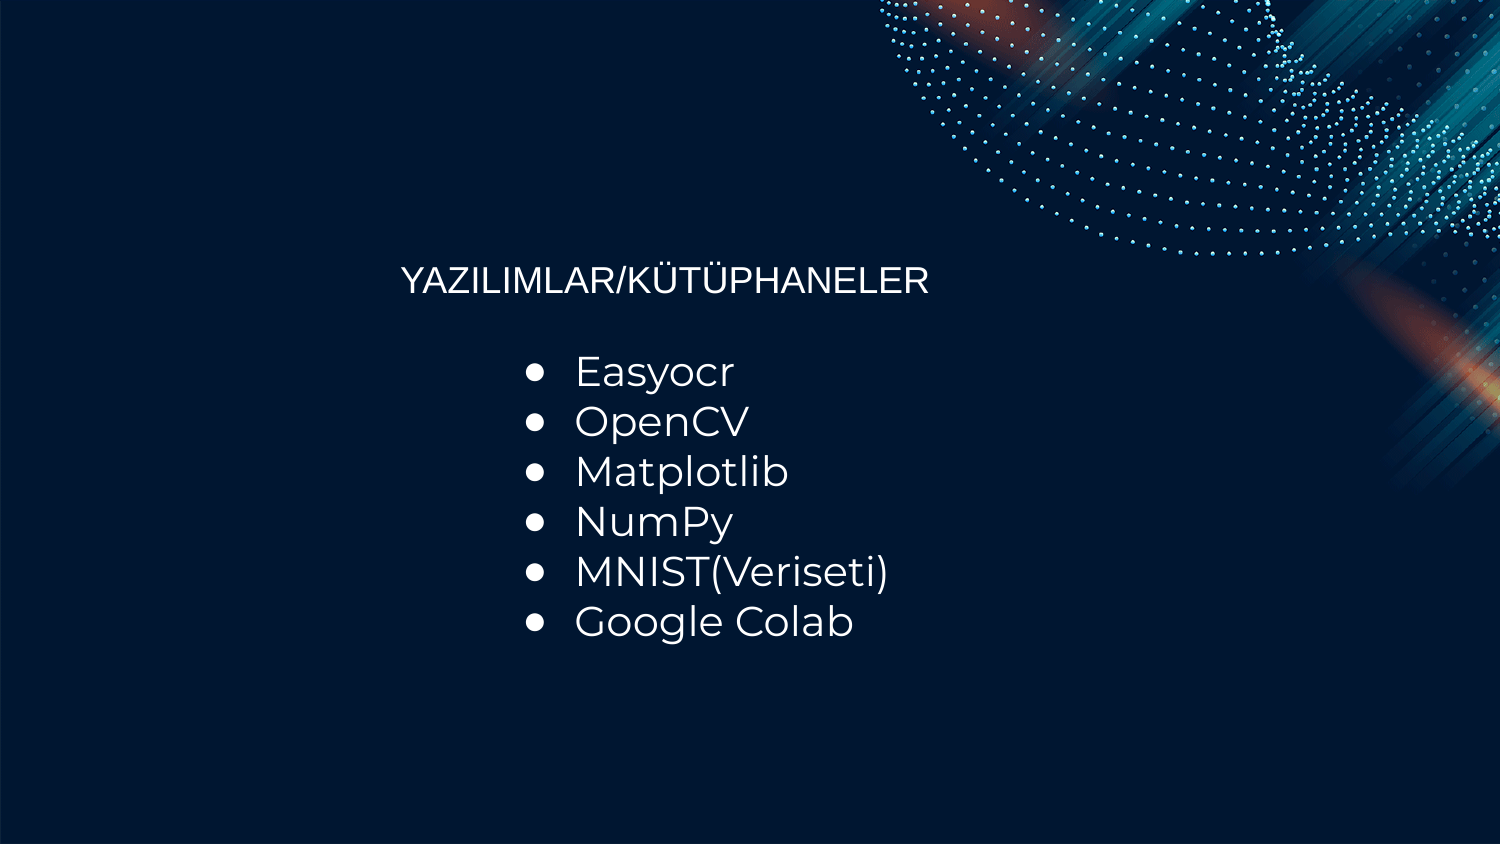

YAZILIMLAR/KÜTÜPHANELER
Easyocr
OpenCV
Matplotlib
NumPy
MNIST(Veriseti)
Google Colab